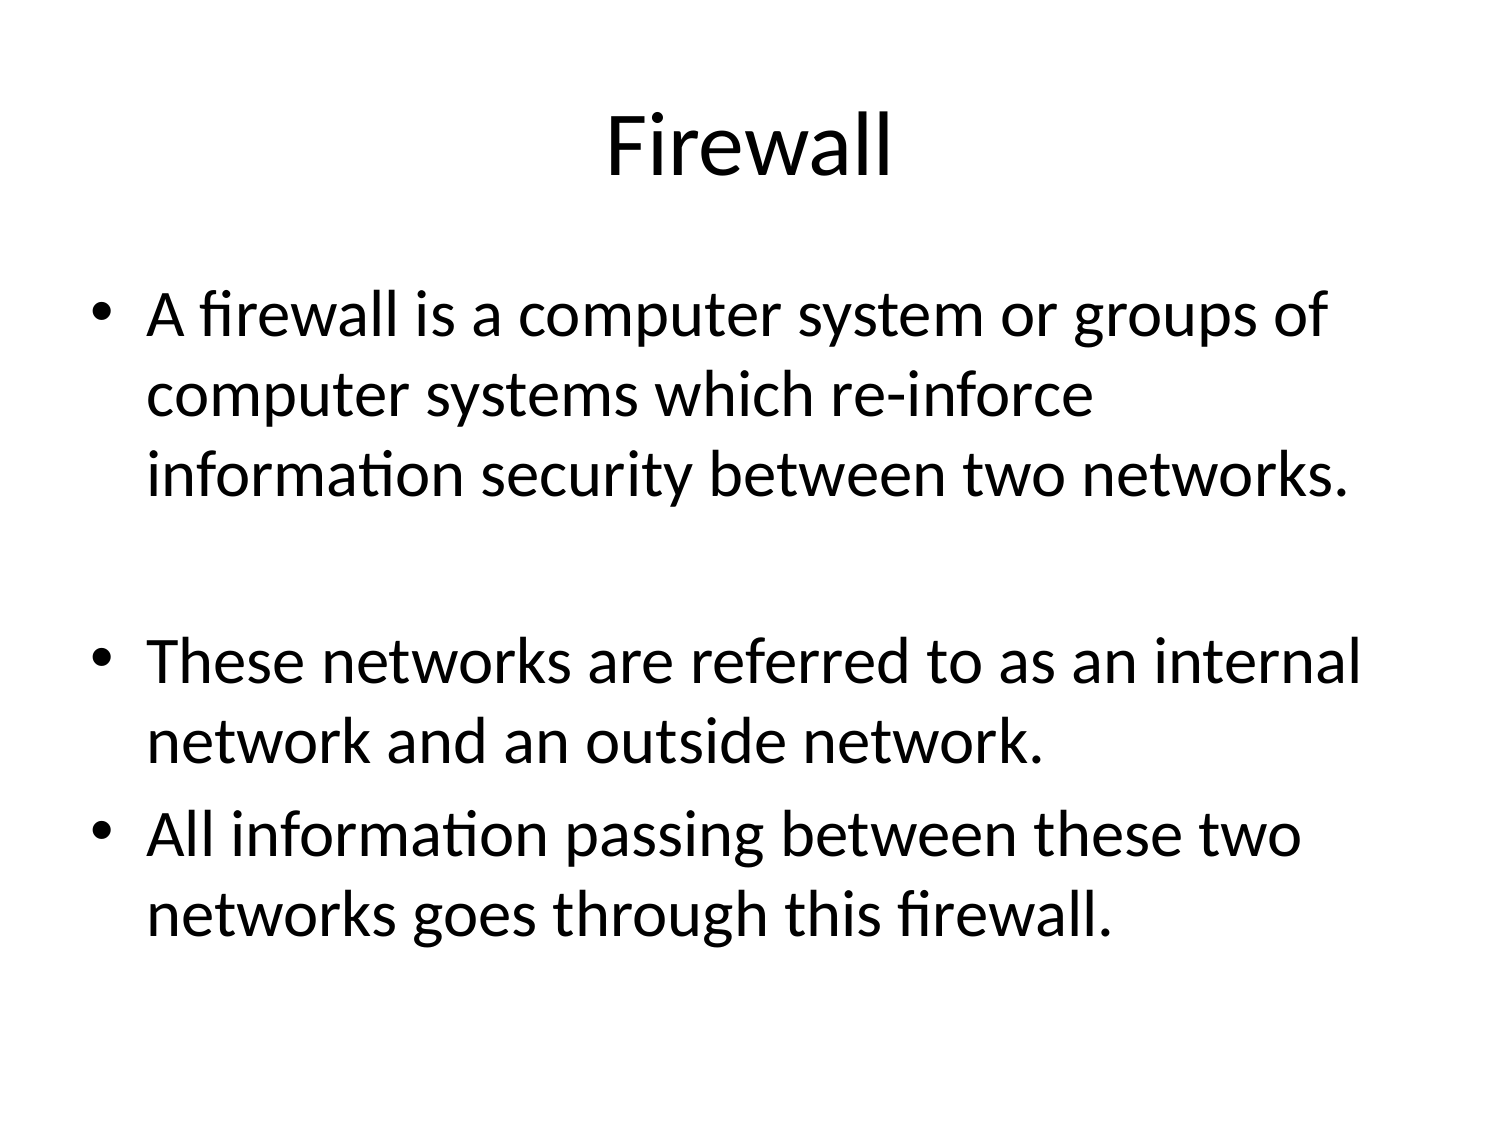

# Firewall
A firewall is a computer system or groups of computer systems which re-inforce information security between two networks.

These networks are referred to as an internal network and an outside network.
All information passing between these two networks goes through this firewall.